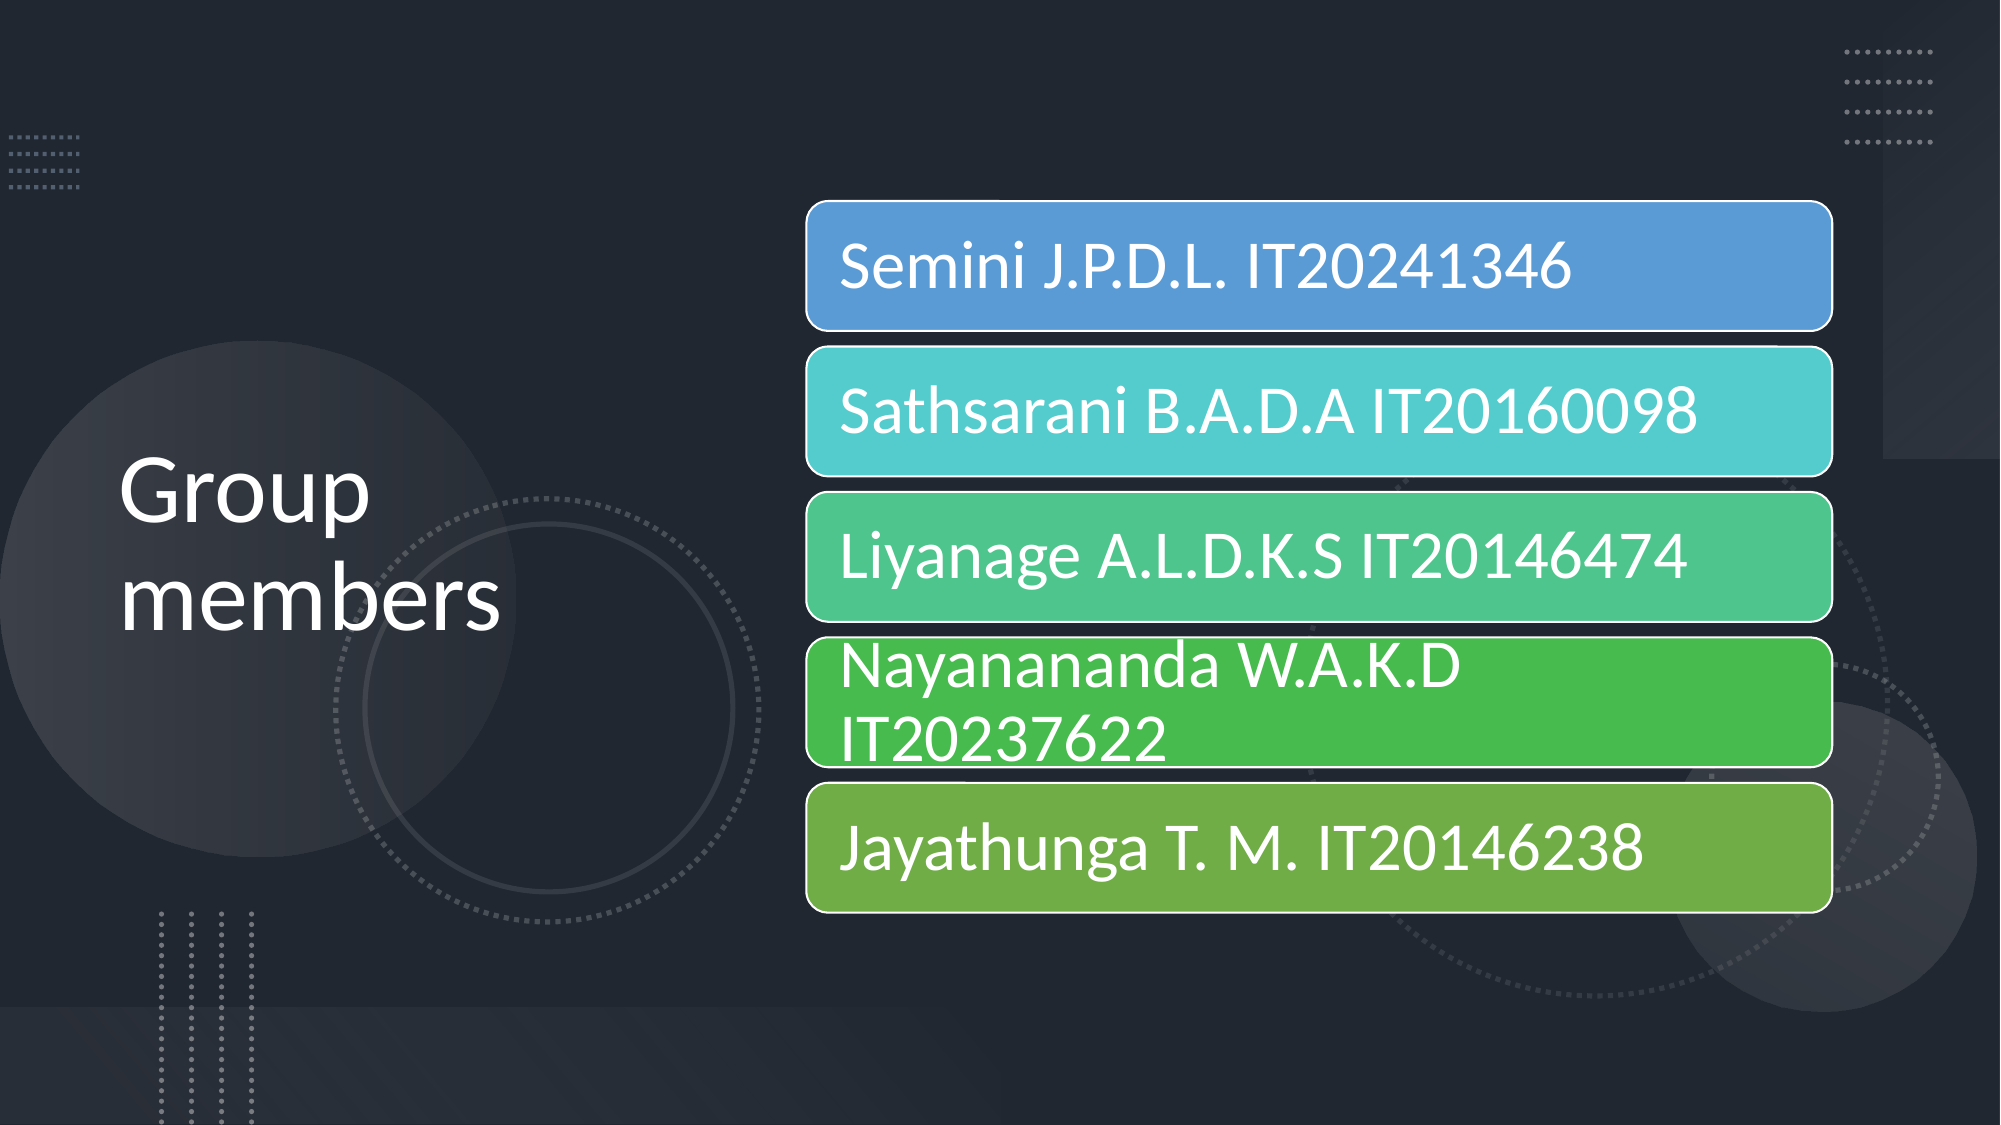

# Group members
Semini J.P.D.L. IT20241346
Sathsarani B.A.D.A IT20160098
Liyanage A.L.D.K.S IT20146474
Nayanananda W.A.K.D IT20237622
Jayathunga T. M. IT20146238